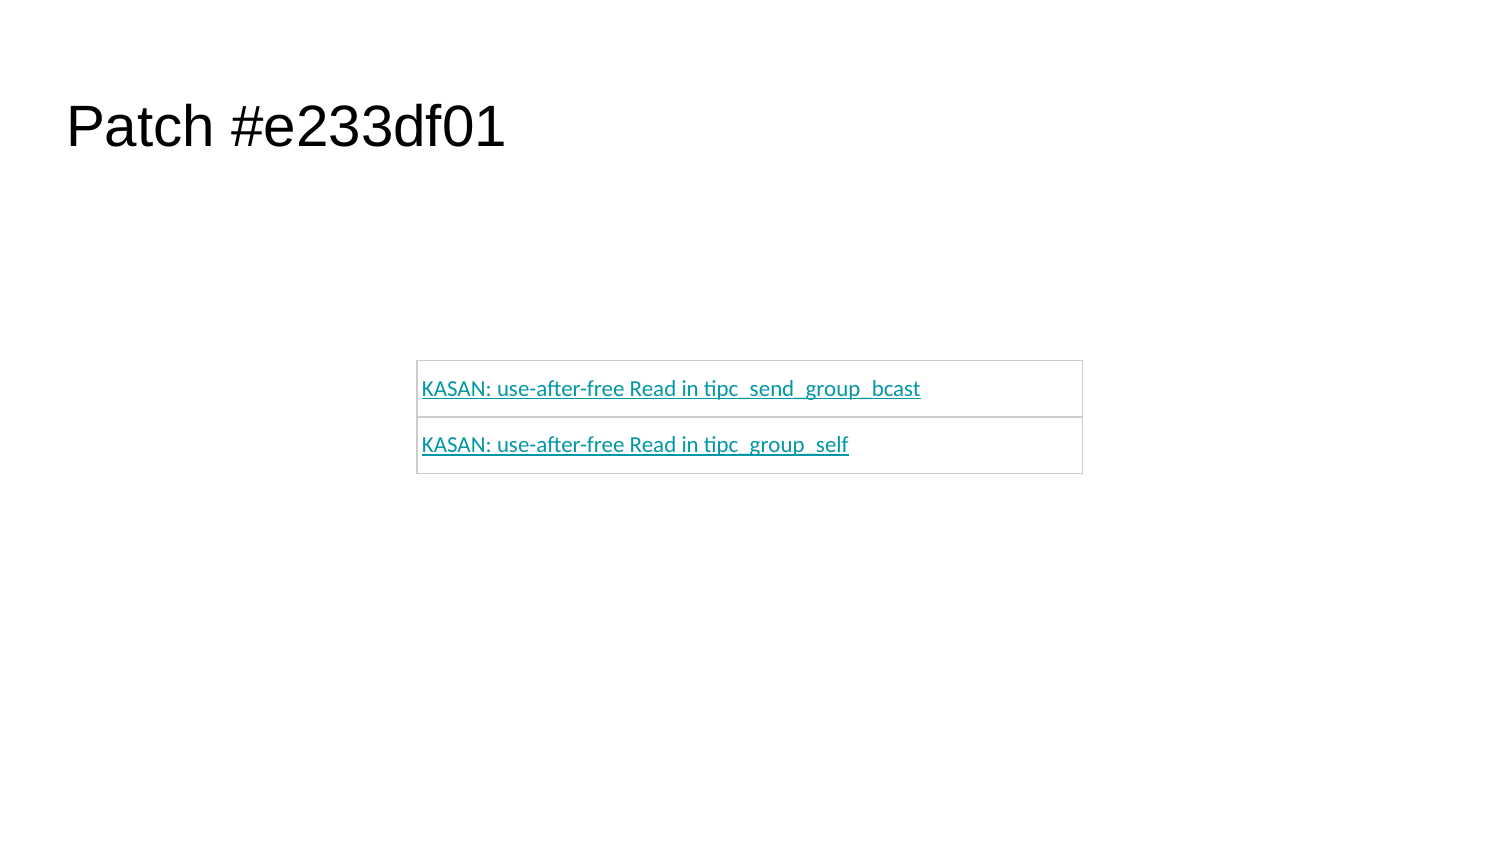

# Patch #e233df01
| KASAN: use-after-free Read in tipc\_send\_group\_bcast |
| --- |
| KASAN: use-after-free Read in tipc\_group\_self |